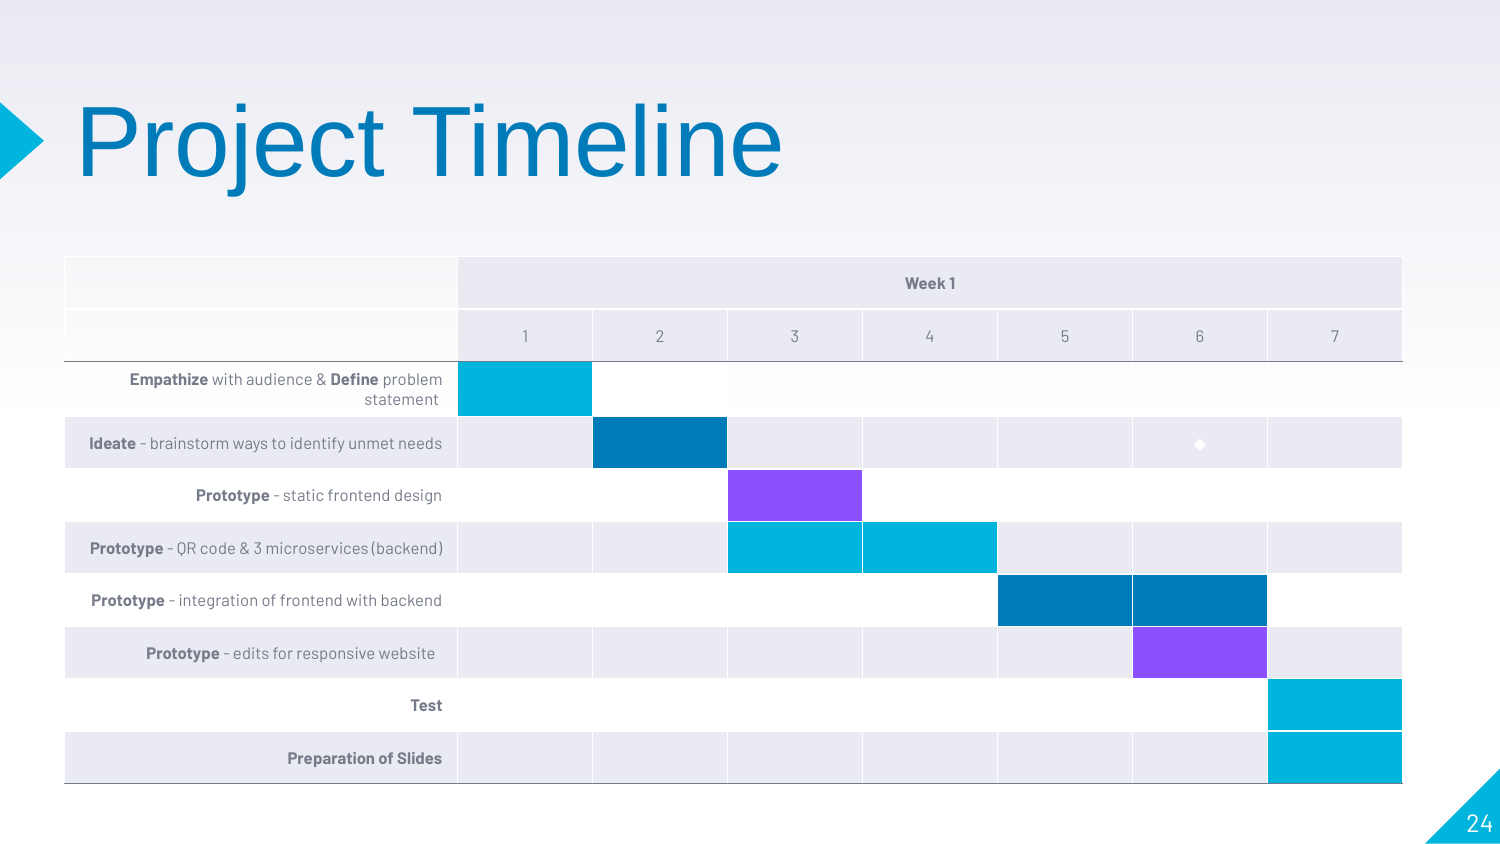

# Project Timeline
|  | Week 1 |  |  |  |  |  |  |
| --- | --- | --- | --- | --- | --- | --- | --- |
|  | 1 | 2 | 3 | 4 | 5 | 6 | 7 |
| Empathize with audience & Define problem statement |  |  |  |  |  |  |  |
| Ideate - brainstorm ways to identify unmet needs |  |  |  |  |  | ◆ |  |
| Prototype - static frontend design |  |  |  |  |  |  |  |
| Prototype - QR code & 3 microservices (backend) |  |  |  |  |  |  |  |
| Prototype - integration of frontend with backend |  |  |  |  |  |  |  |
| Prototype - edits for responsive website |  |  |  |  |  |  |  |
| Test |  |  |  |  |  |  |  |
| Preparation of Slides |  |  |  |  |  |  |  |
24